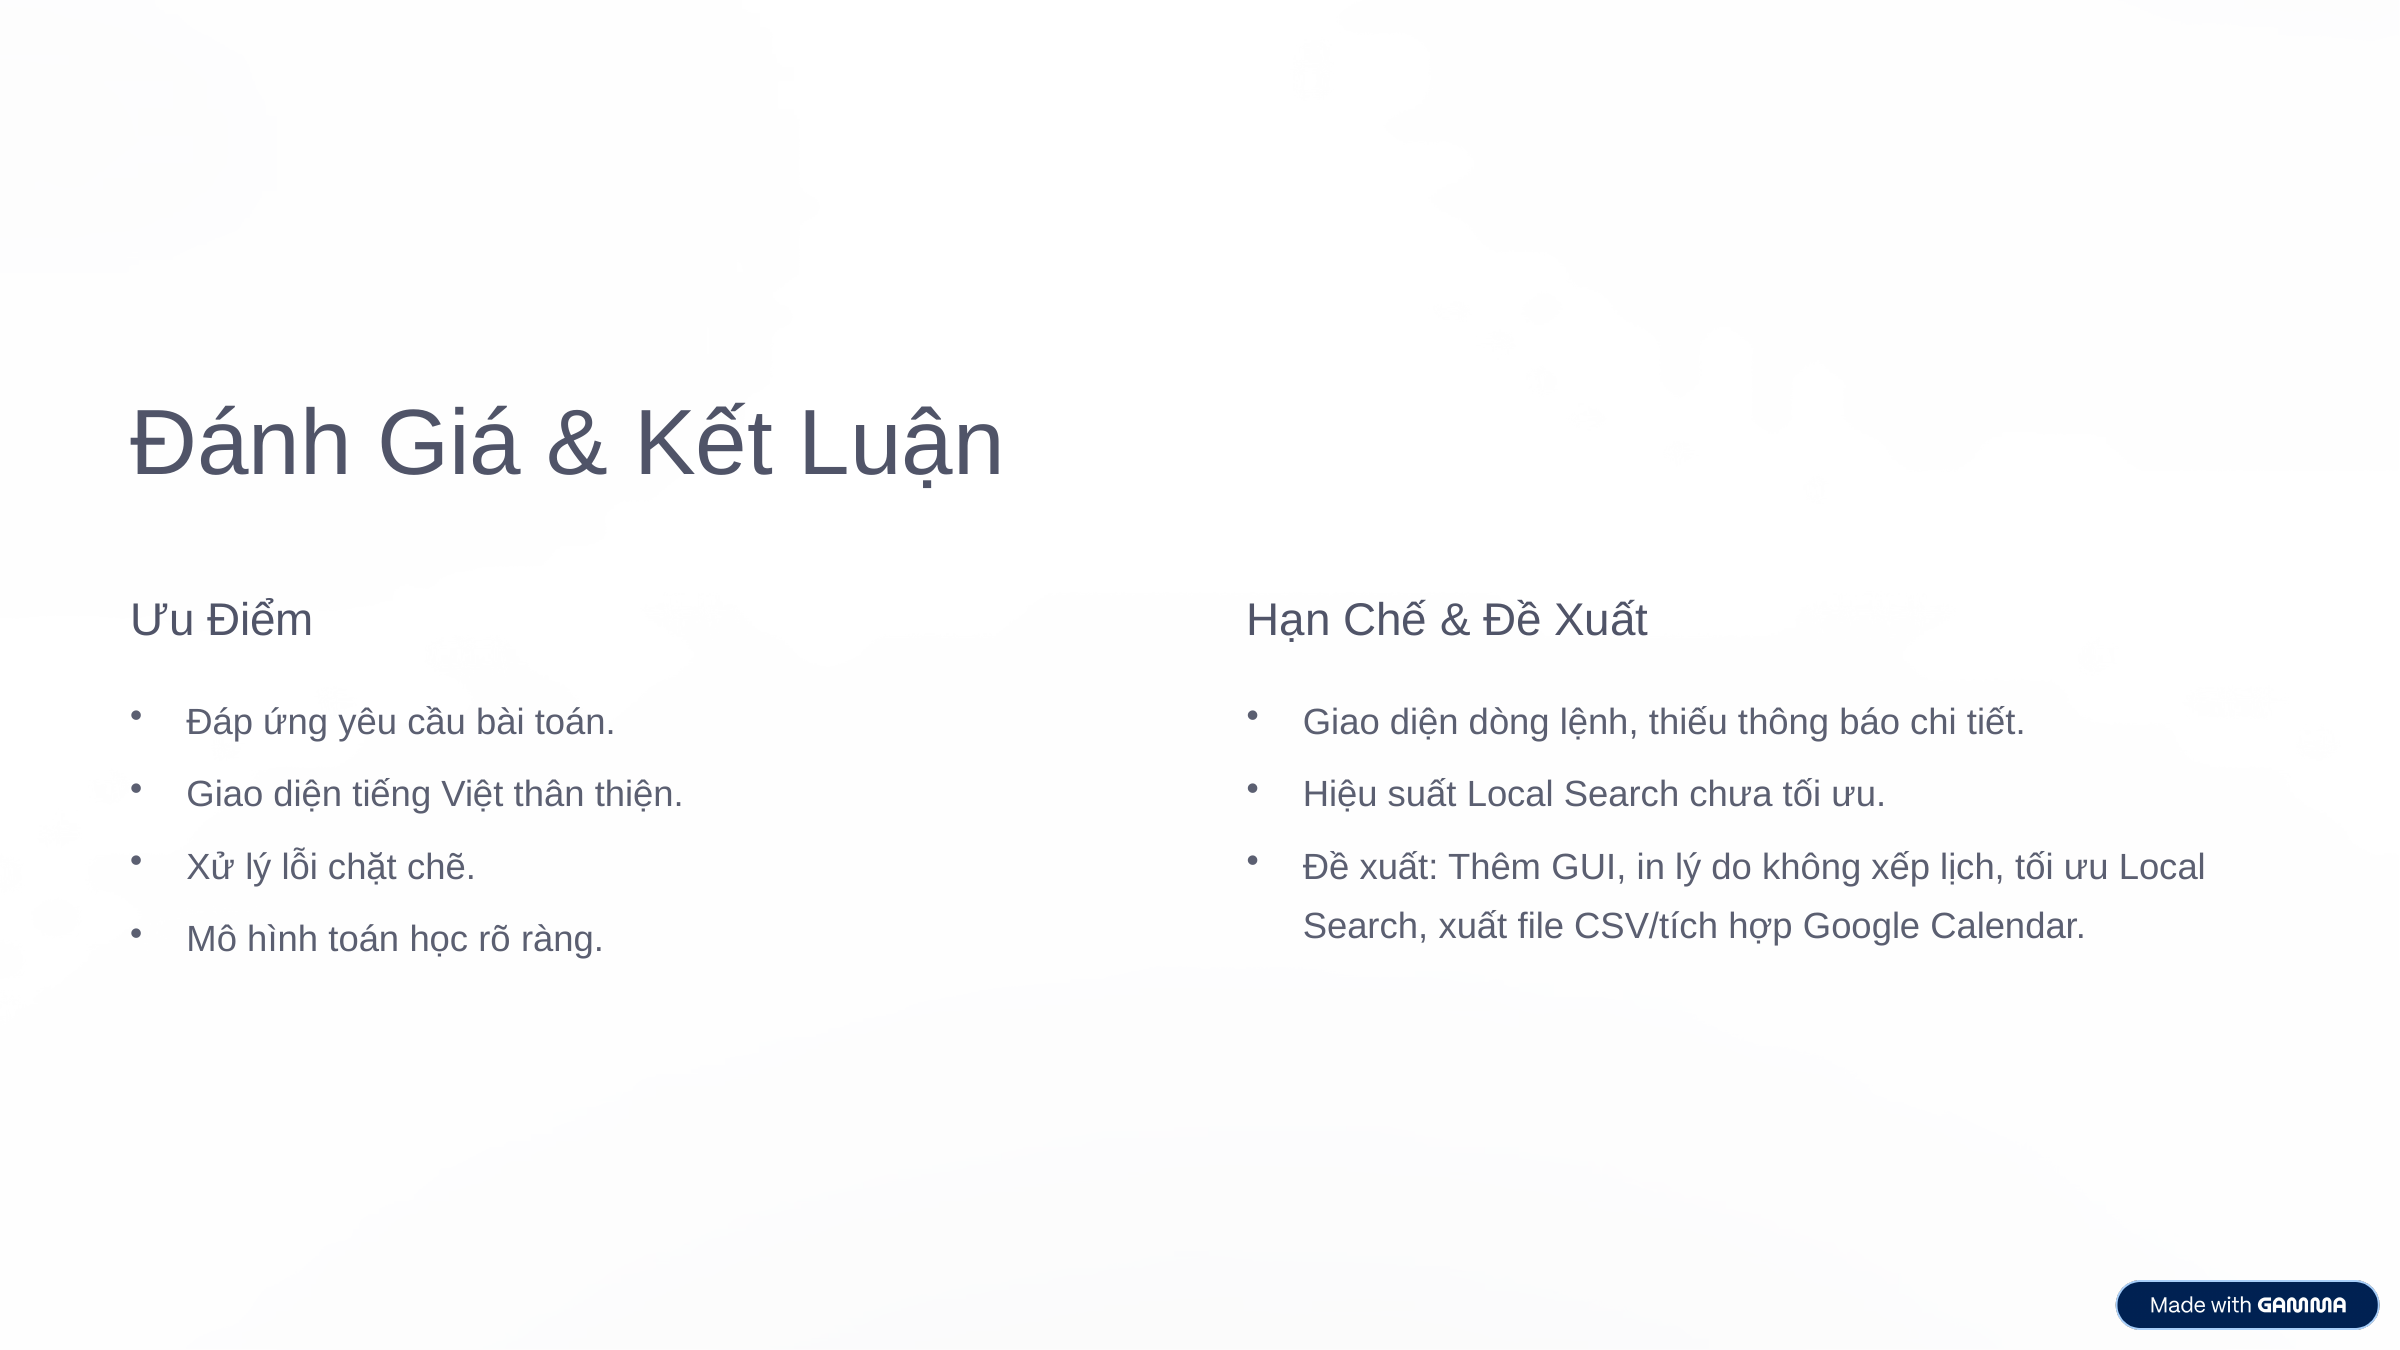

Đánh Giá & Kết Luận
Ưu Điểm
Hạn Chế & Đề Xuất
Đáp ứng yêu cầu bài toán.
Giao diện dòng lệnh, thiếu thông báo chi tiết.
Giao diện tiếng Việt thân thiện.
Hiệu suất Local Search chưa tối ưu.
Xử lý lỗi chặt chẽ.
Đề xuất: Thêm GUI, in lý do không xếp lịch, tối ưu Local Search, xuất file CSV/tích hợp Google Calendar.
Mô hình toán học rõ ràng.